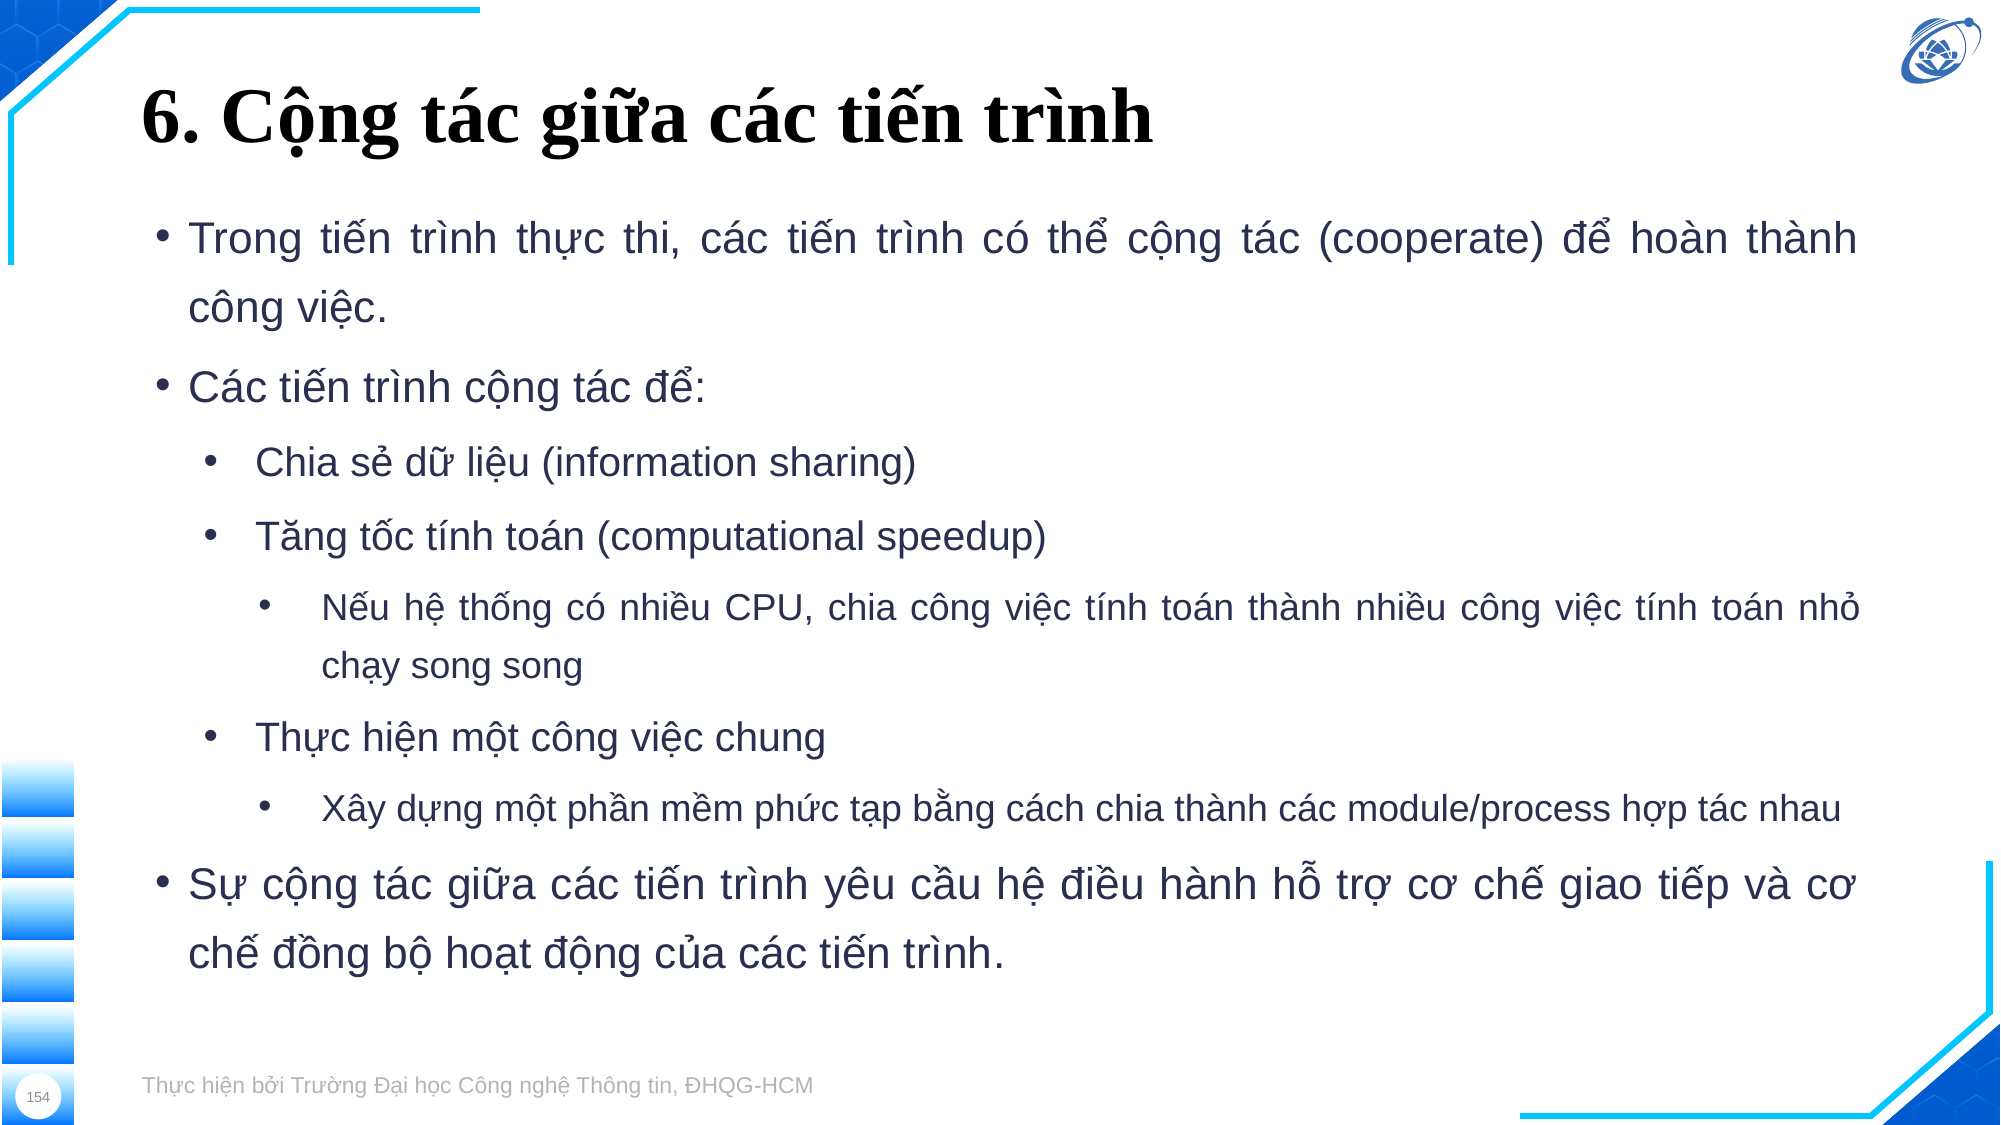

# 6. Cộng tác giữa các tiến trình
Trong tiến trình thực thi, các tiến trình có thể cộng tác (cooperate) để hoàn thành công việc.
Các tiến trình cộng tác để:
Chia sẻ dữ liệu (information sharing)
Tăng tốc tính toán (computational speedup)
Nếu hệ thống có nhiều CPU, chia công việc tính toán thành nhiều công việc tính toán nhỏ chạy song song
Thực hiện một công việc chung
Xây dựng một phần mềm phức tạp bằng cách chia thành các module/process hợp tác nhau
Sự cộng tác giữa các tiến trình yêu cầu hệ điều hành hỗ trợ cơ chế giao tiếp và cơ chế đồng bộ hoạt động của các tiến trình.
Thực hiện bởi Trường Đại học Công nghệ Thông tin, ĐHQG-HCM
154